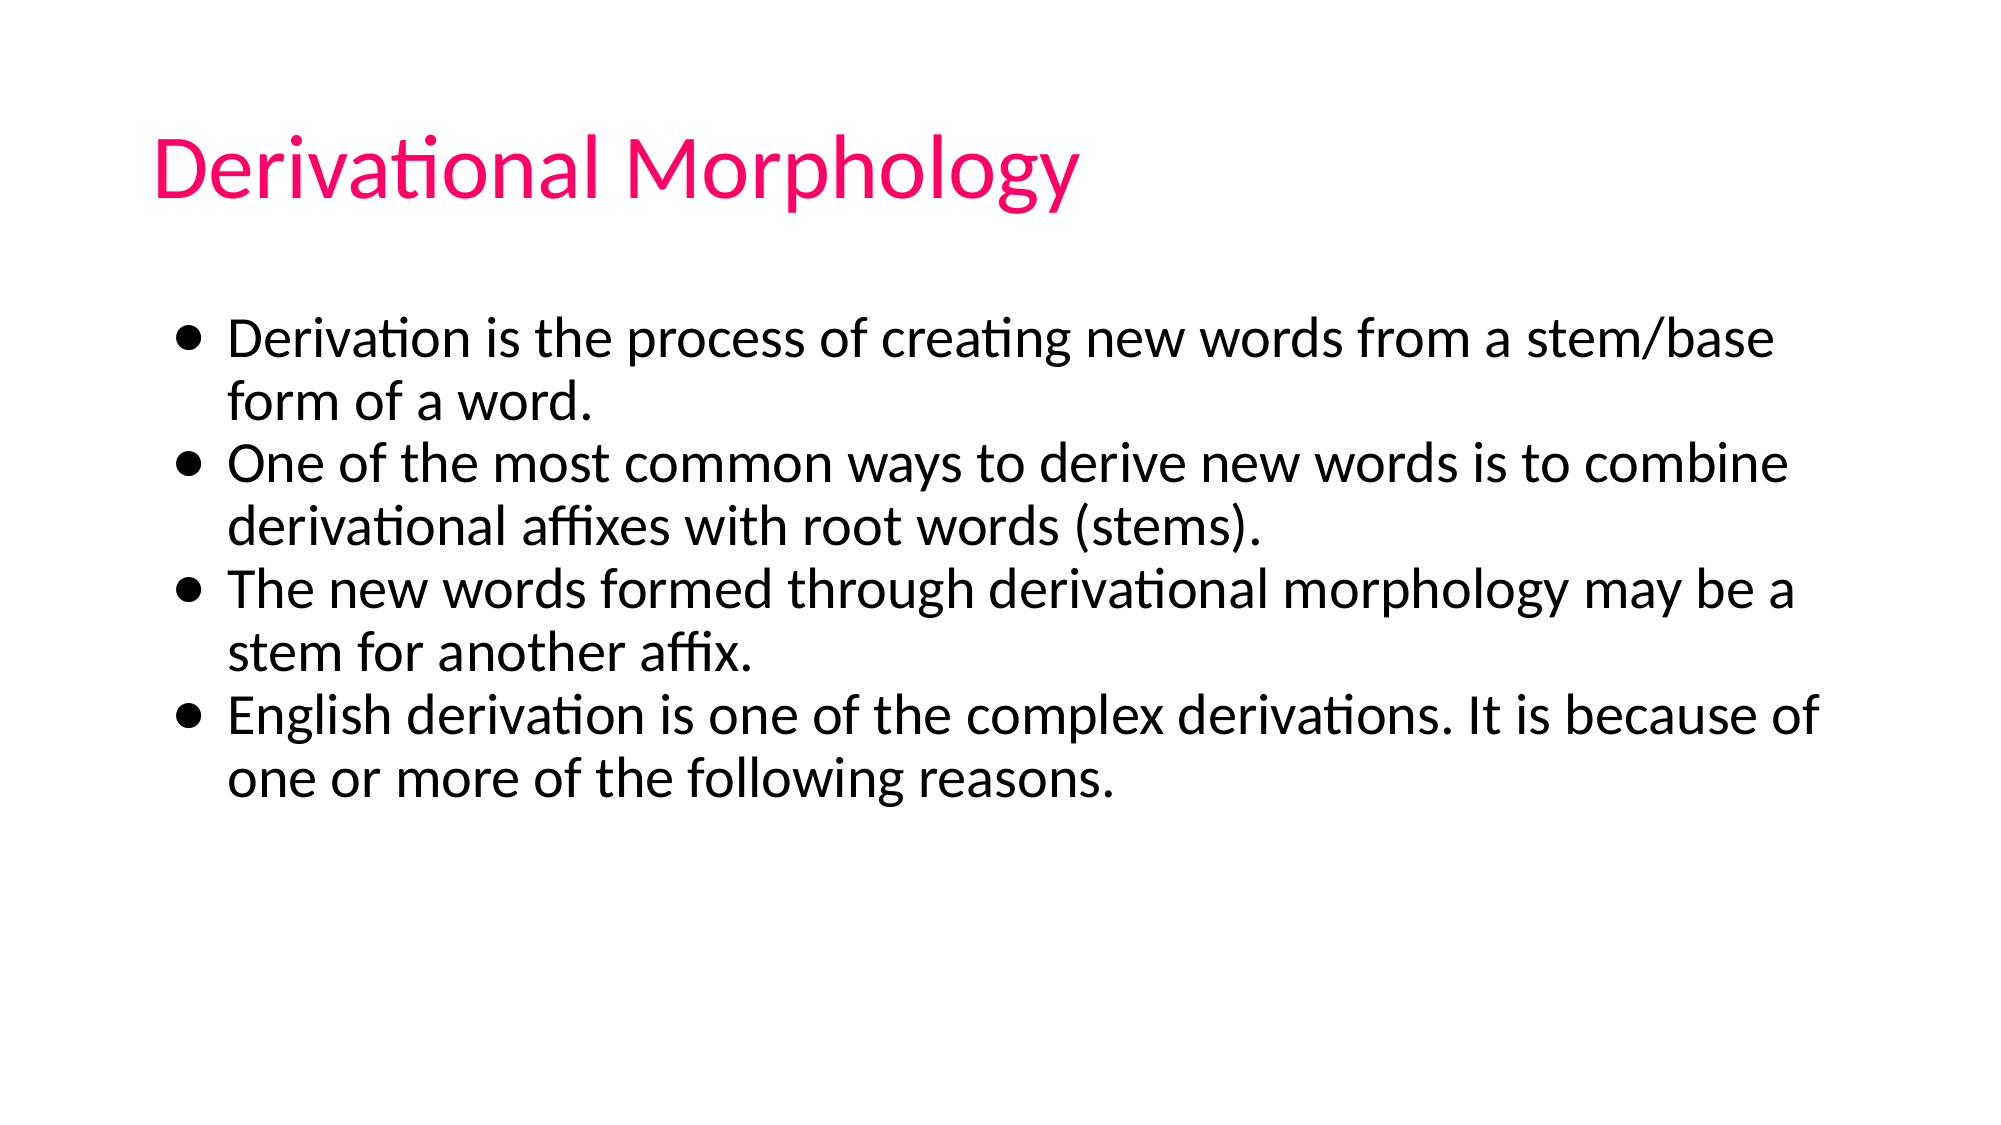

# Derivational Morphology
Derivation is the process of creating new words from a stem/base form of a word.
One of the most common ways to derive new words is to combine derivational affixes with root words (stems).
The new words formed through derivational morphology may be a stem for another affix.
English derivation is one of the complex derivations. It is because of one or more of the following reasons.